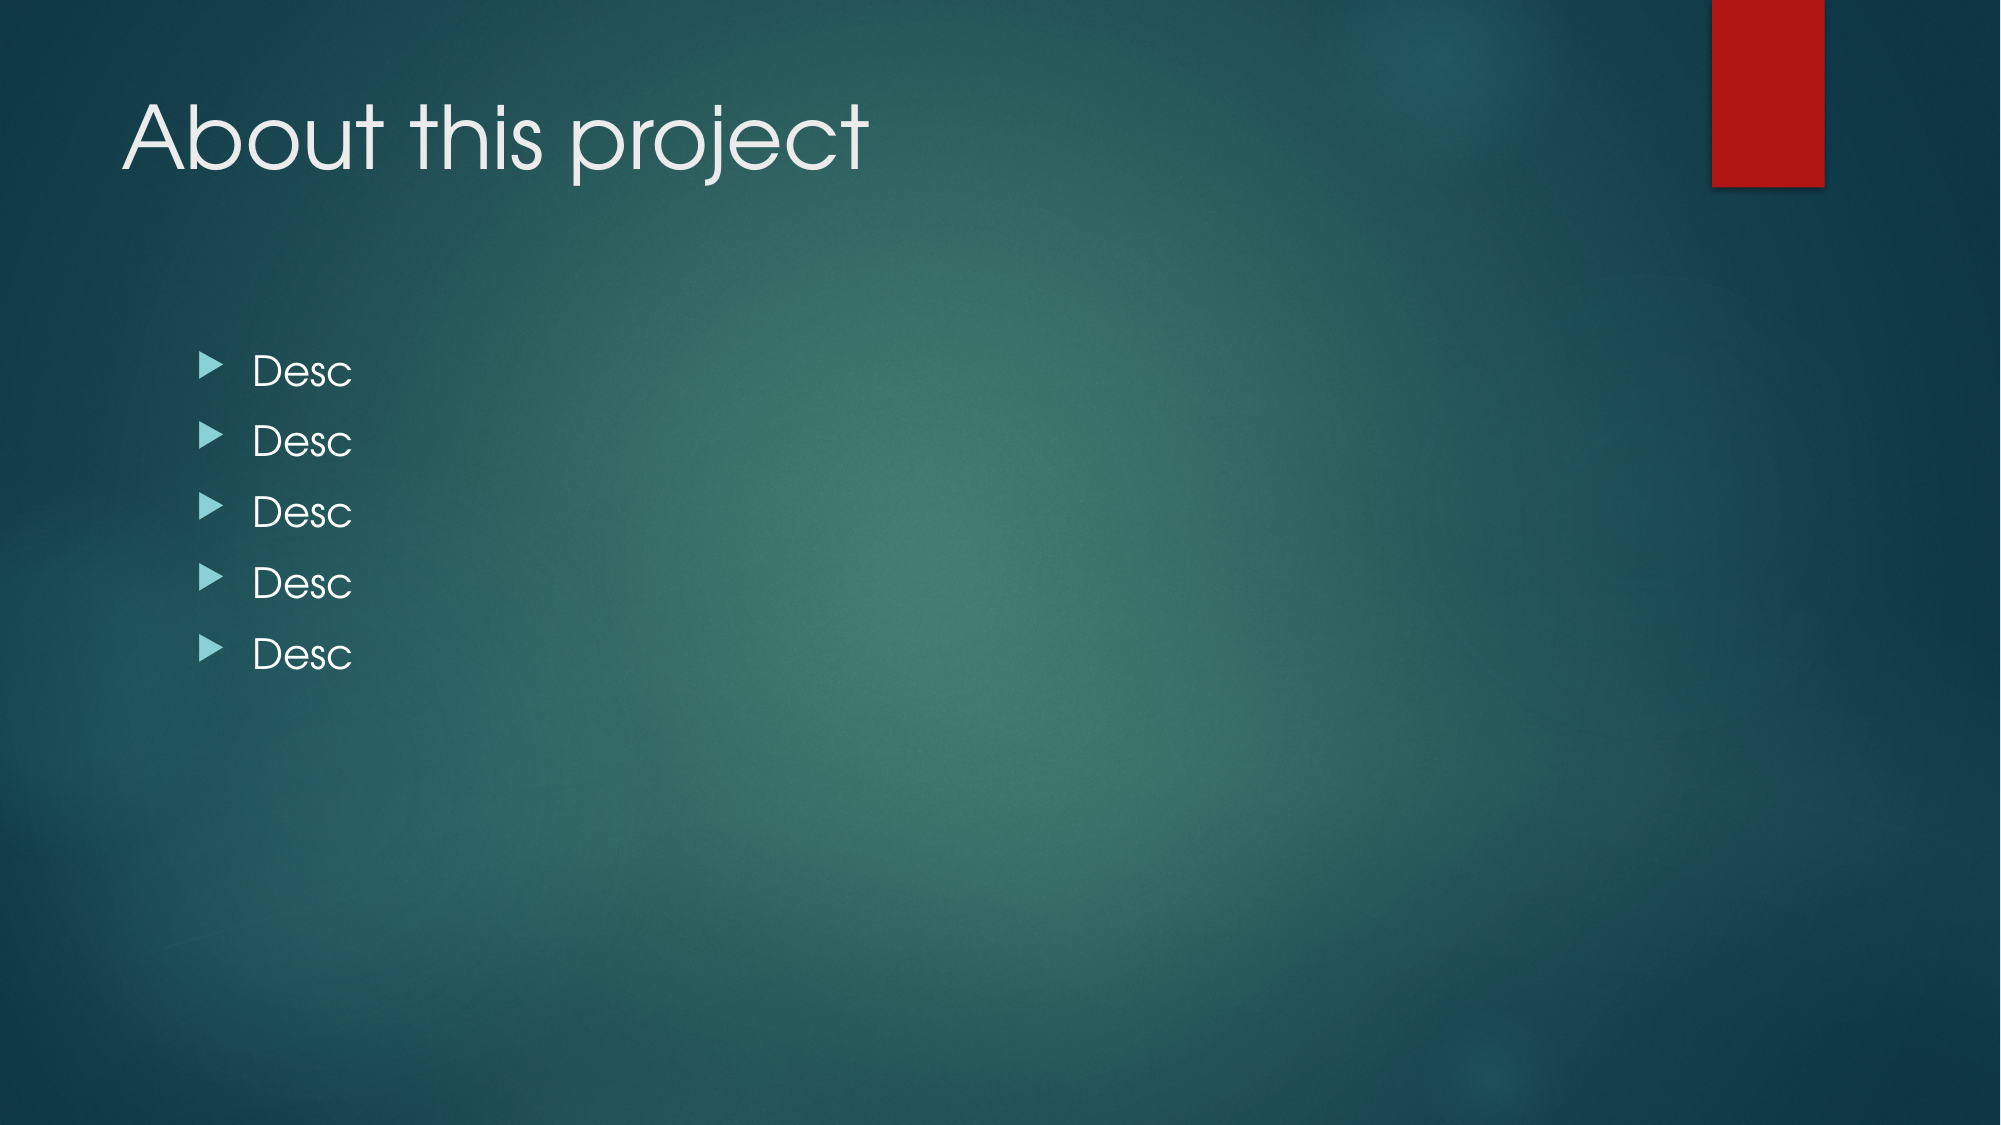

# About this project
Desc
Desc
Desc
Desc
Desc